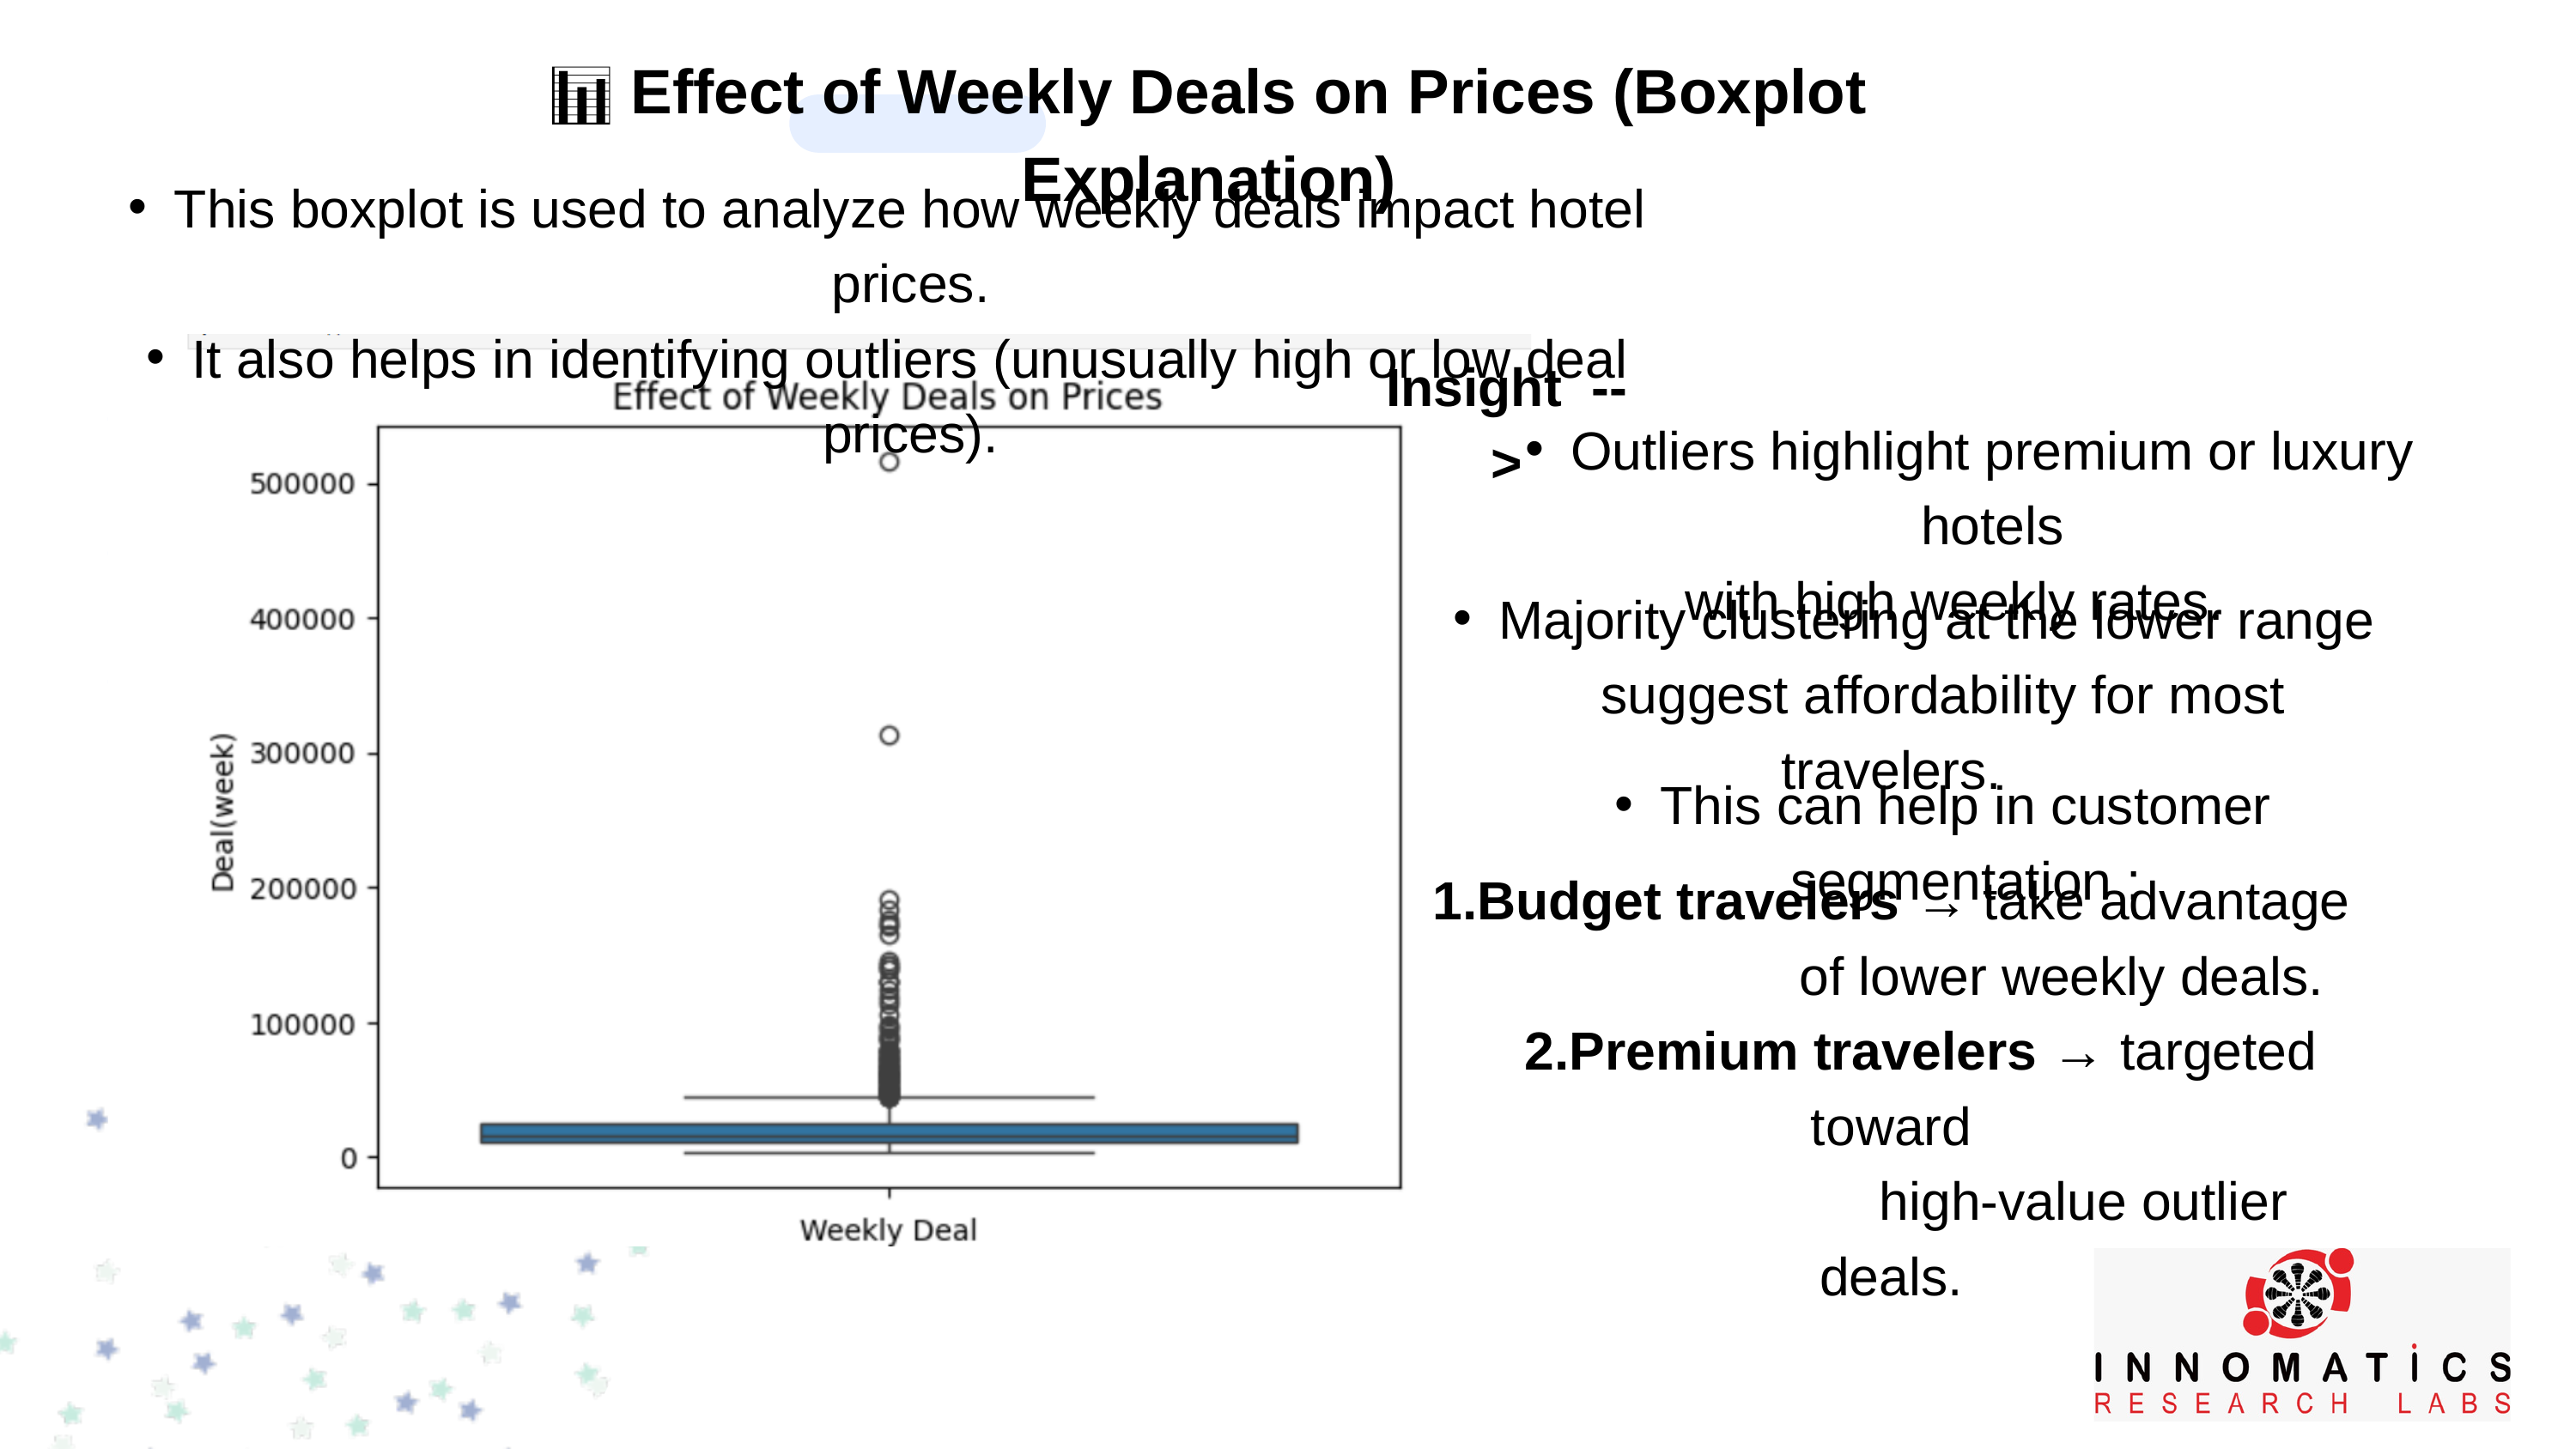

📊 Effect of Weekly Deals on Prices (Boxplot Explanation)

This boxplot is used to analyze how weekly deals impact hotel prices.
It also helps in identifying outliers (unusually high or low deal prices).

Insight  -->

Outliers highlight premium or luxury hotels
 with high weekly rates.

Majority clustering at the lower range
       suggest affordability for most travelers.

This can help in customer segmentation :
1.Budget travelers → take advantage
                       of lower weekly deals.
    2.Premium travelers → targeted toward
                          high-value outlier deals.